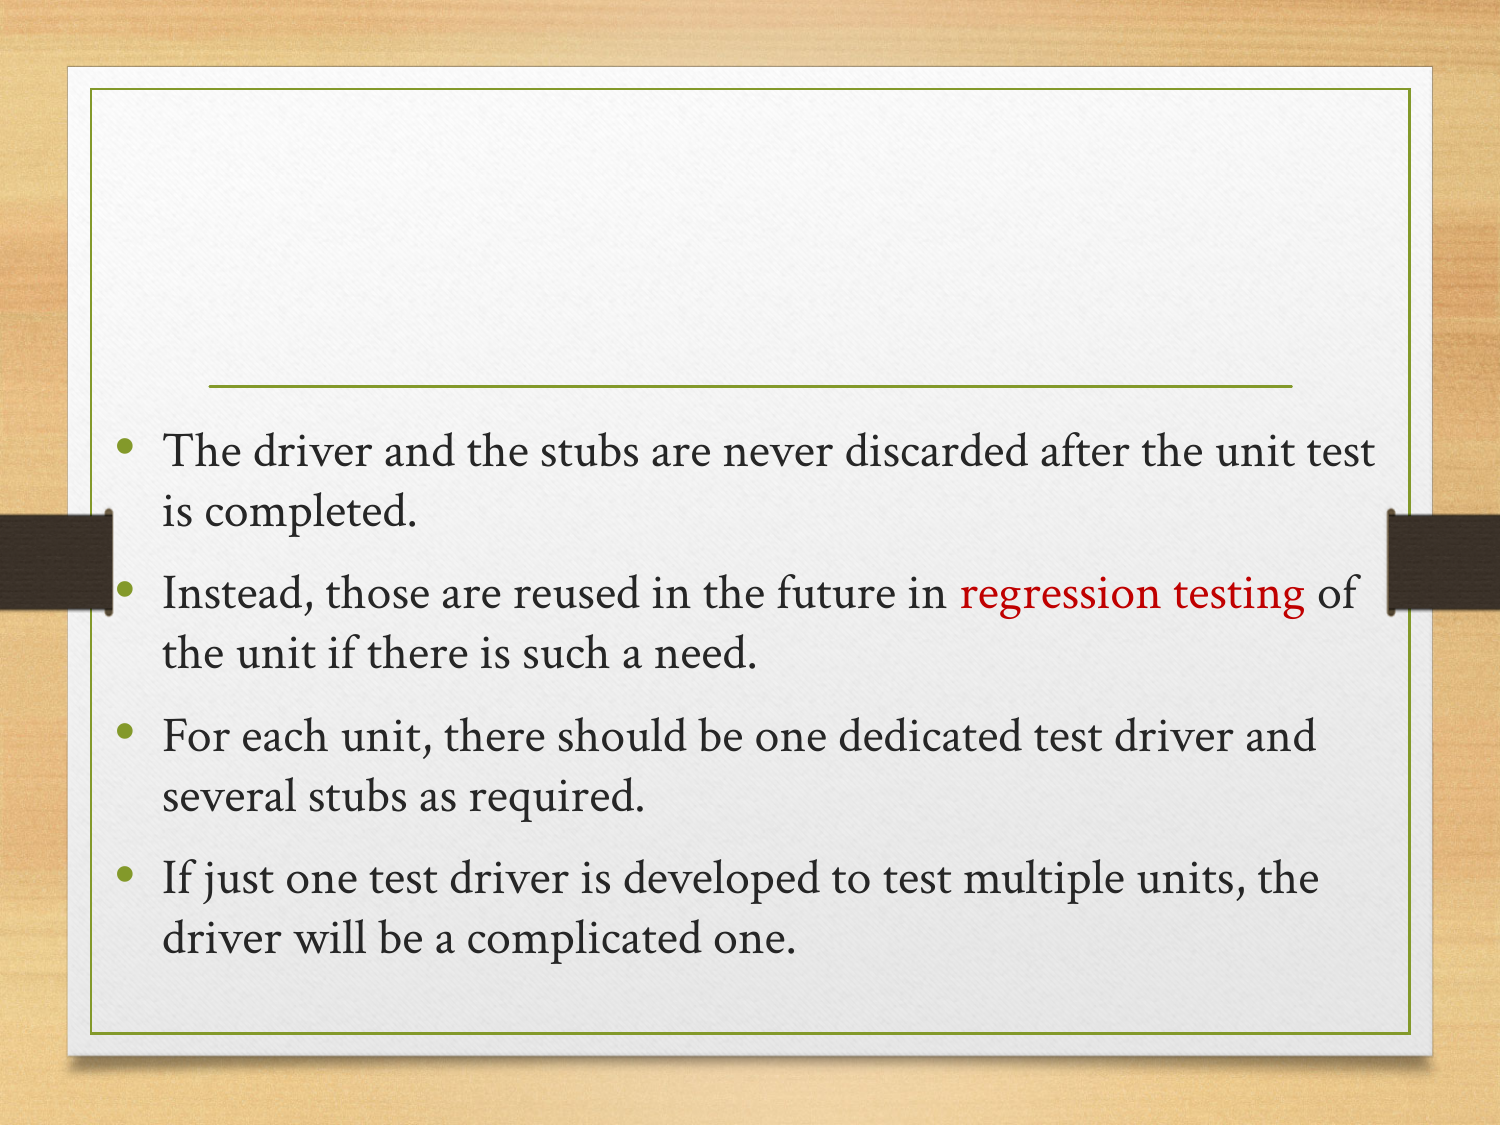

#
The driver and the stubs are never discarded after the unit test is completed.
Instead, those are reused in the future in regression testing of the unit if there is such a need.
For each unit, there should be one dedicated test driver and several stubs as required.
If just one test driver is developed to test multiple units, the driver will be a complicated one.